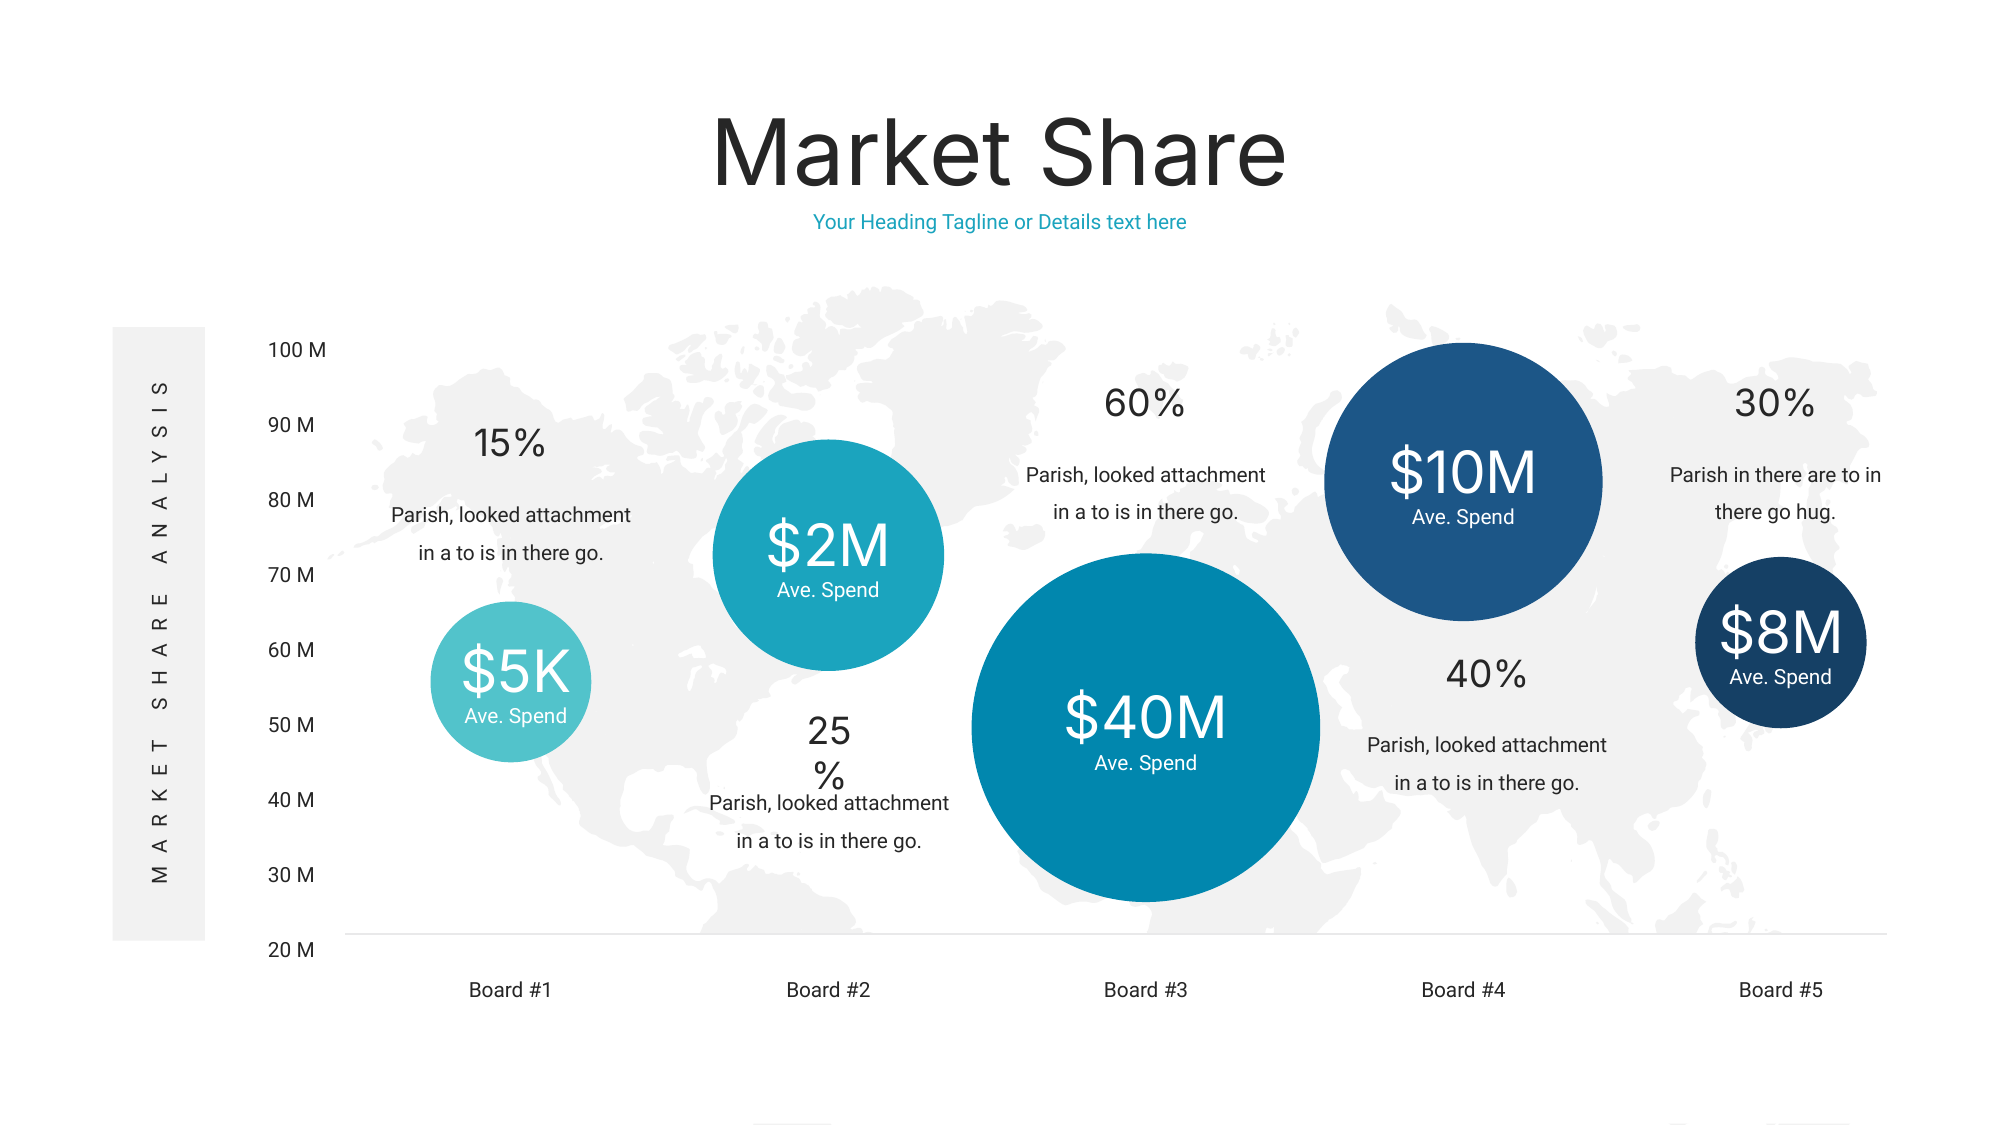

Market Share
Your Heading Tagline or Details text here
100 M
90 M
80 M
70 M
60 M
50 M
40 M
30 M
20 M

30%
60%
15%
$10M

Parish in there are to in there go hug.
Parish, looked attachment in a to is in there go.
Parish, looked attachment in a to is in there go.
Ave. Spend
$2M

Ave. Spend
$8M

MARKET SHARE ANALYSIS
$5K
40%
Ave. Spend
$40M
Ave. Spend
25%
Parish, looked attachment in a to is in there go.
Ave. Spend
Parish, looked attachment in a to is in there go.

Board #1
Board #2
Board #3
Board #4
Board #5